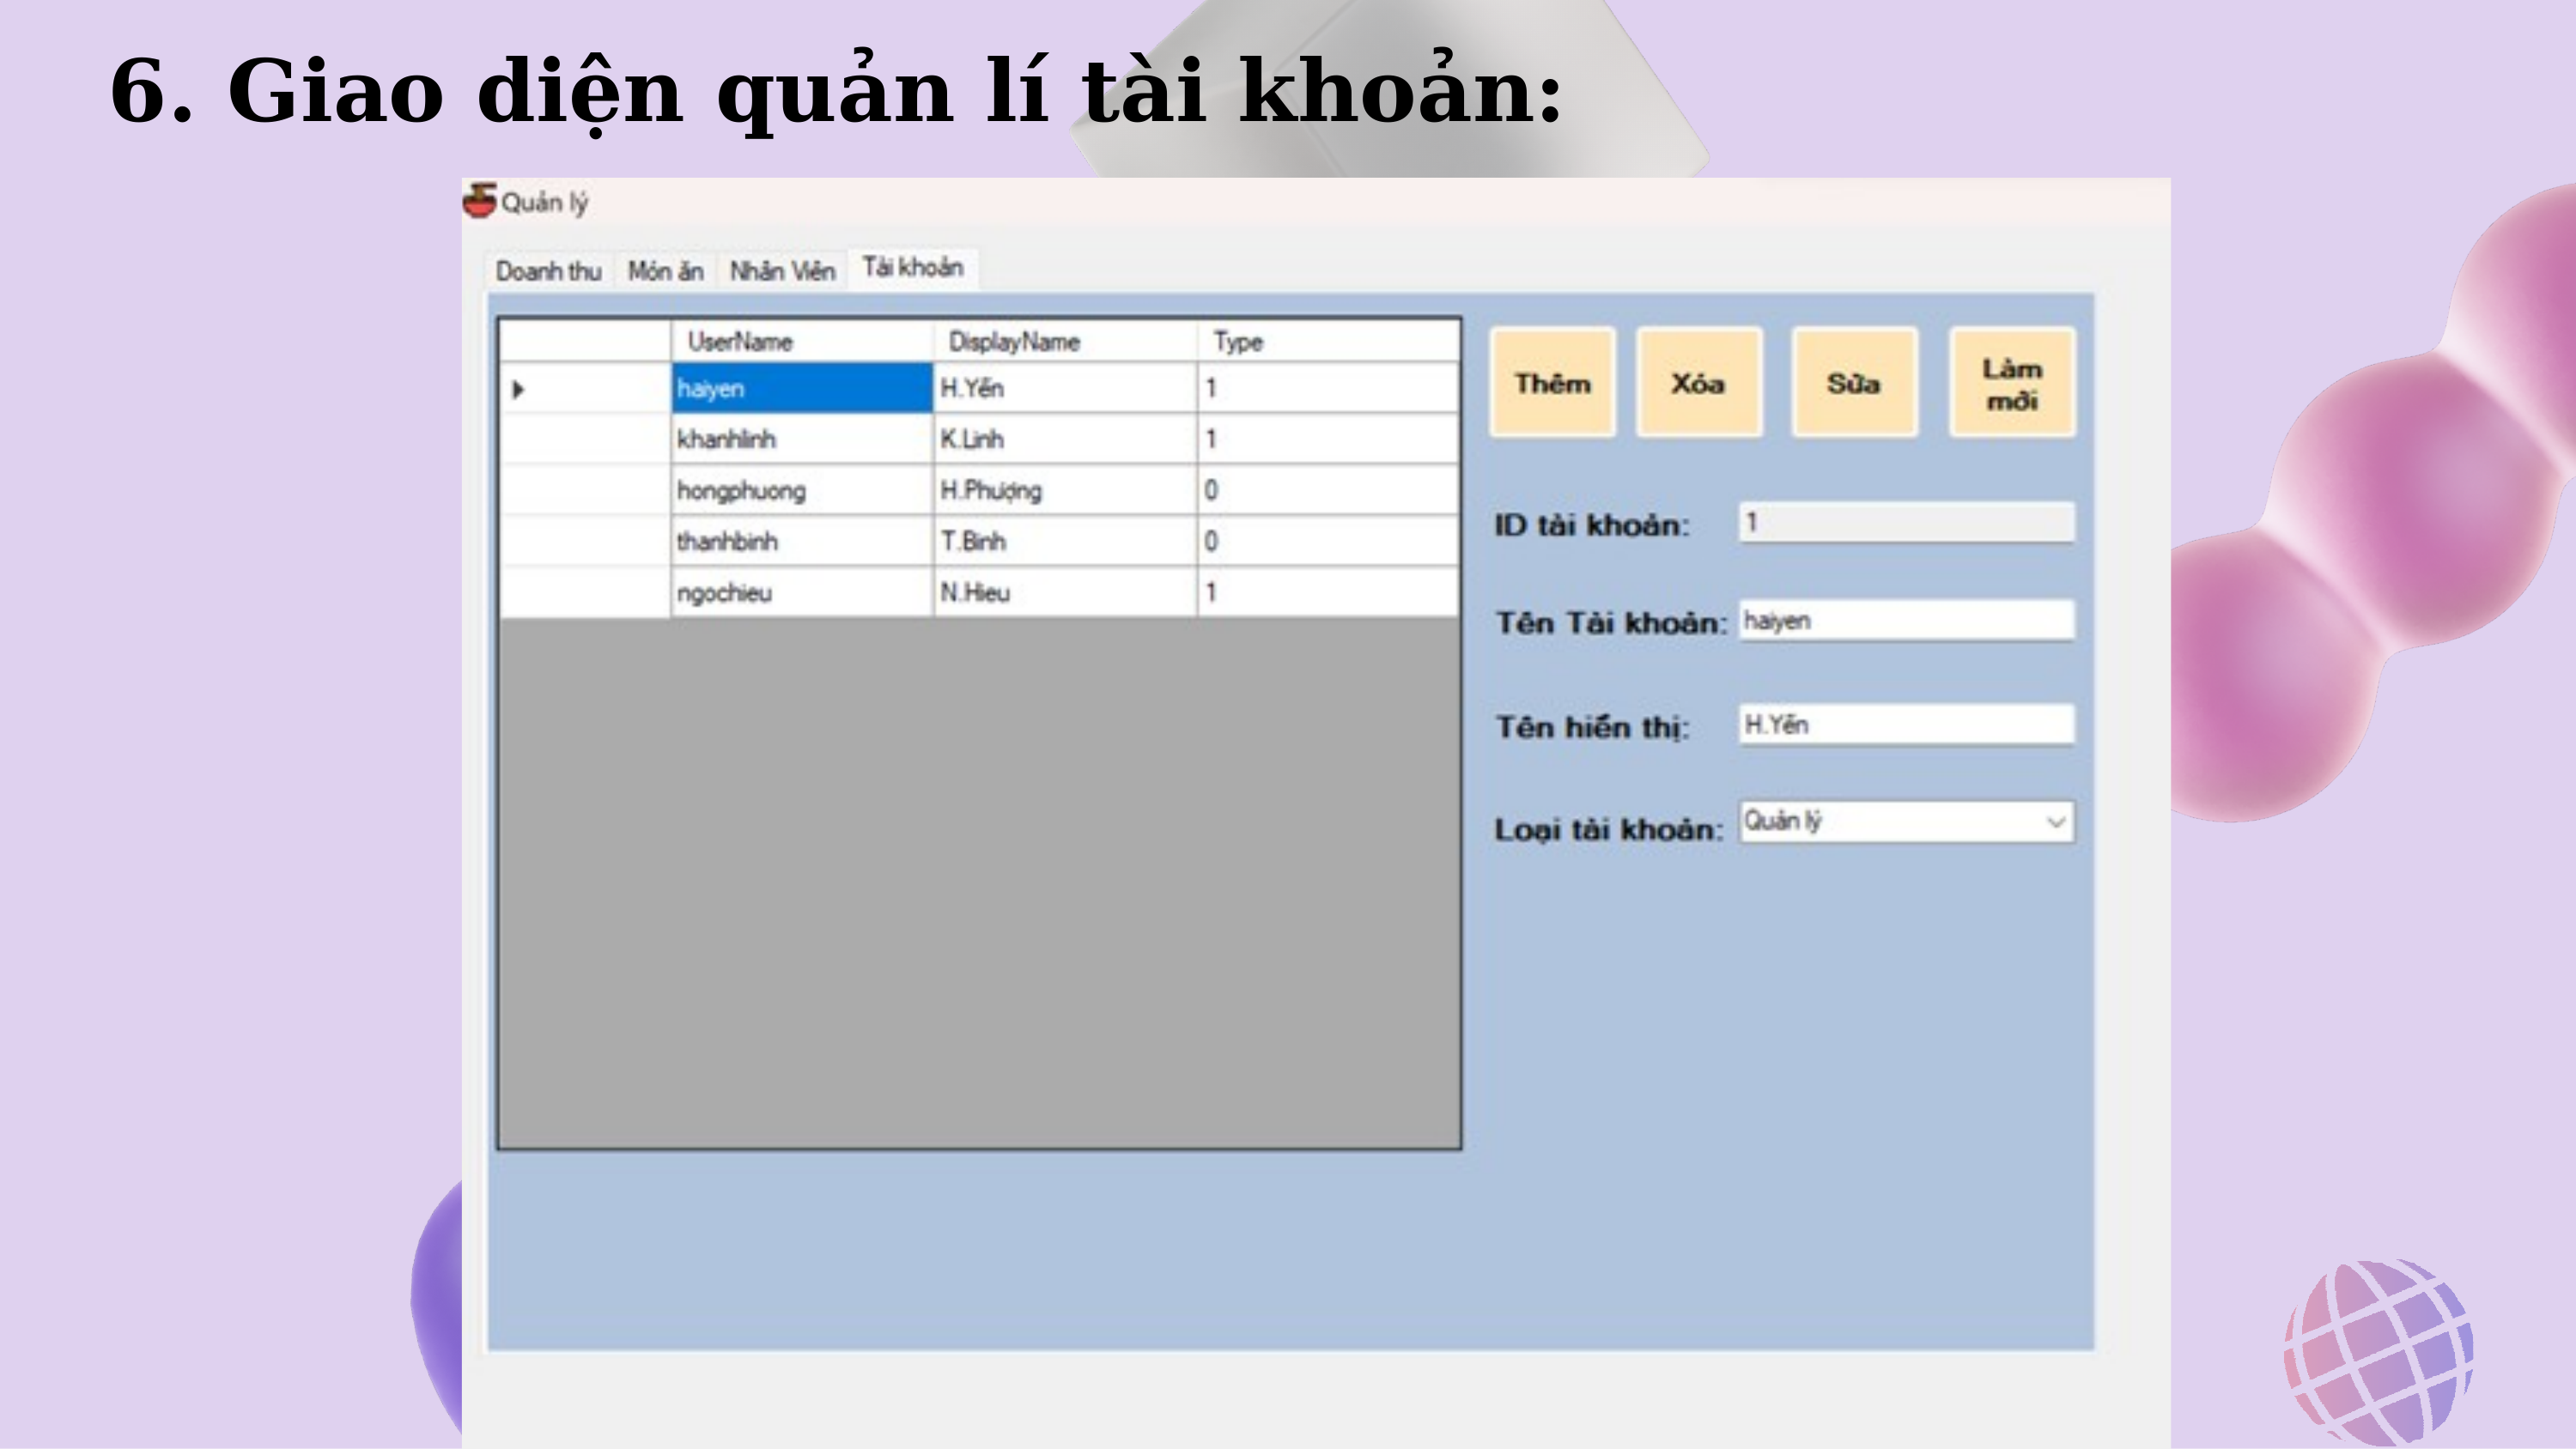

# 6. Giao diện quản lí tài khoản: